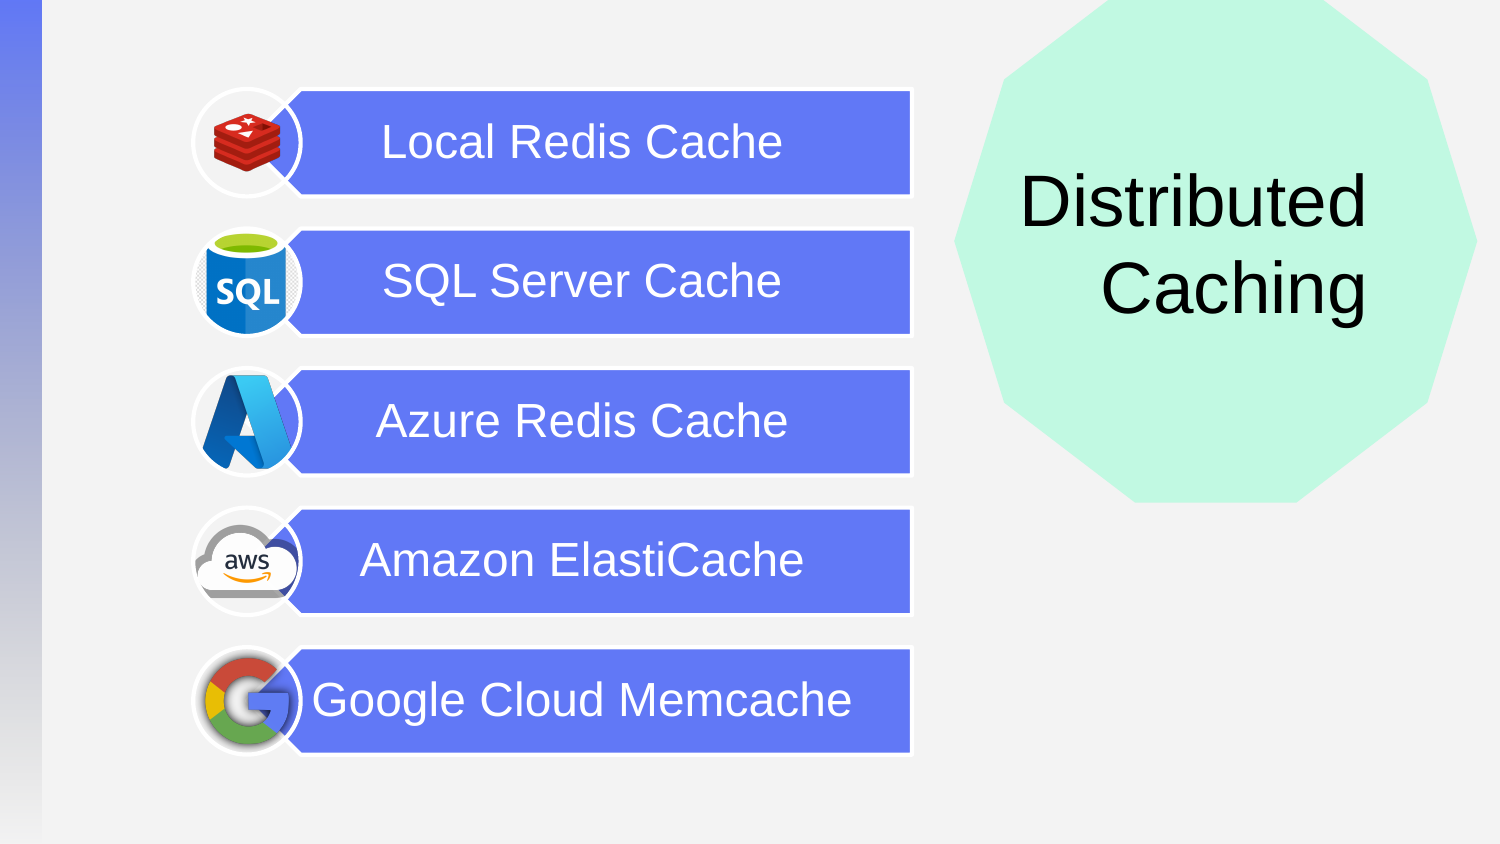

Local Redis Cache
SQL Server Cache
Azure Redis Cache
Amazon ElastiCache
Google Cloud Memcache
Distributed  Caching